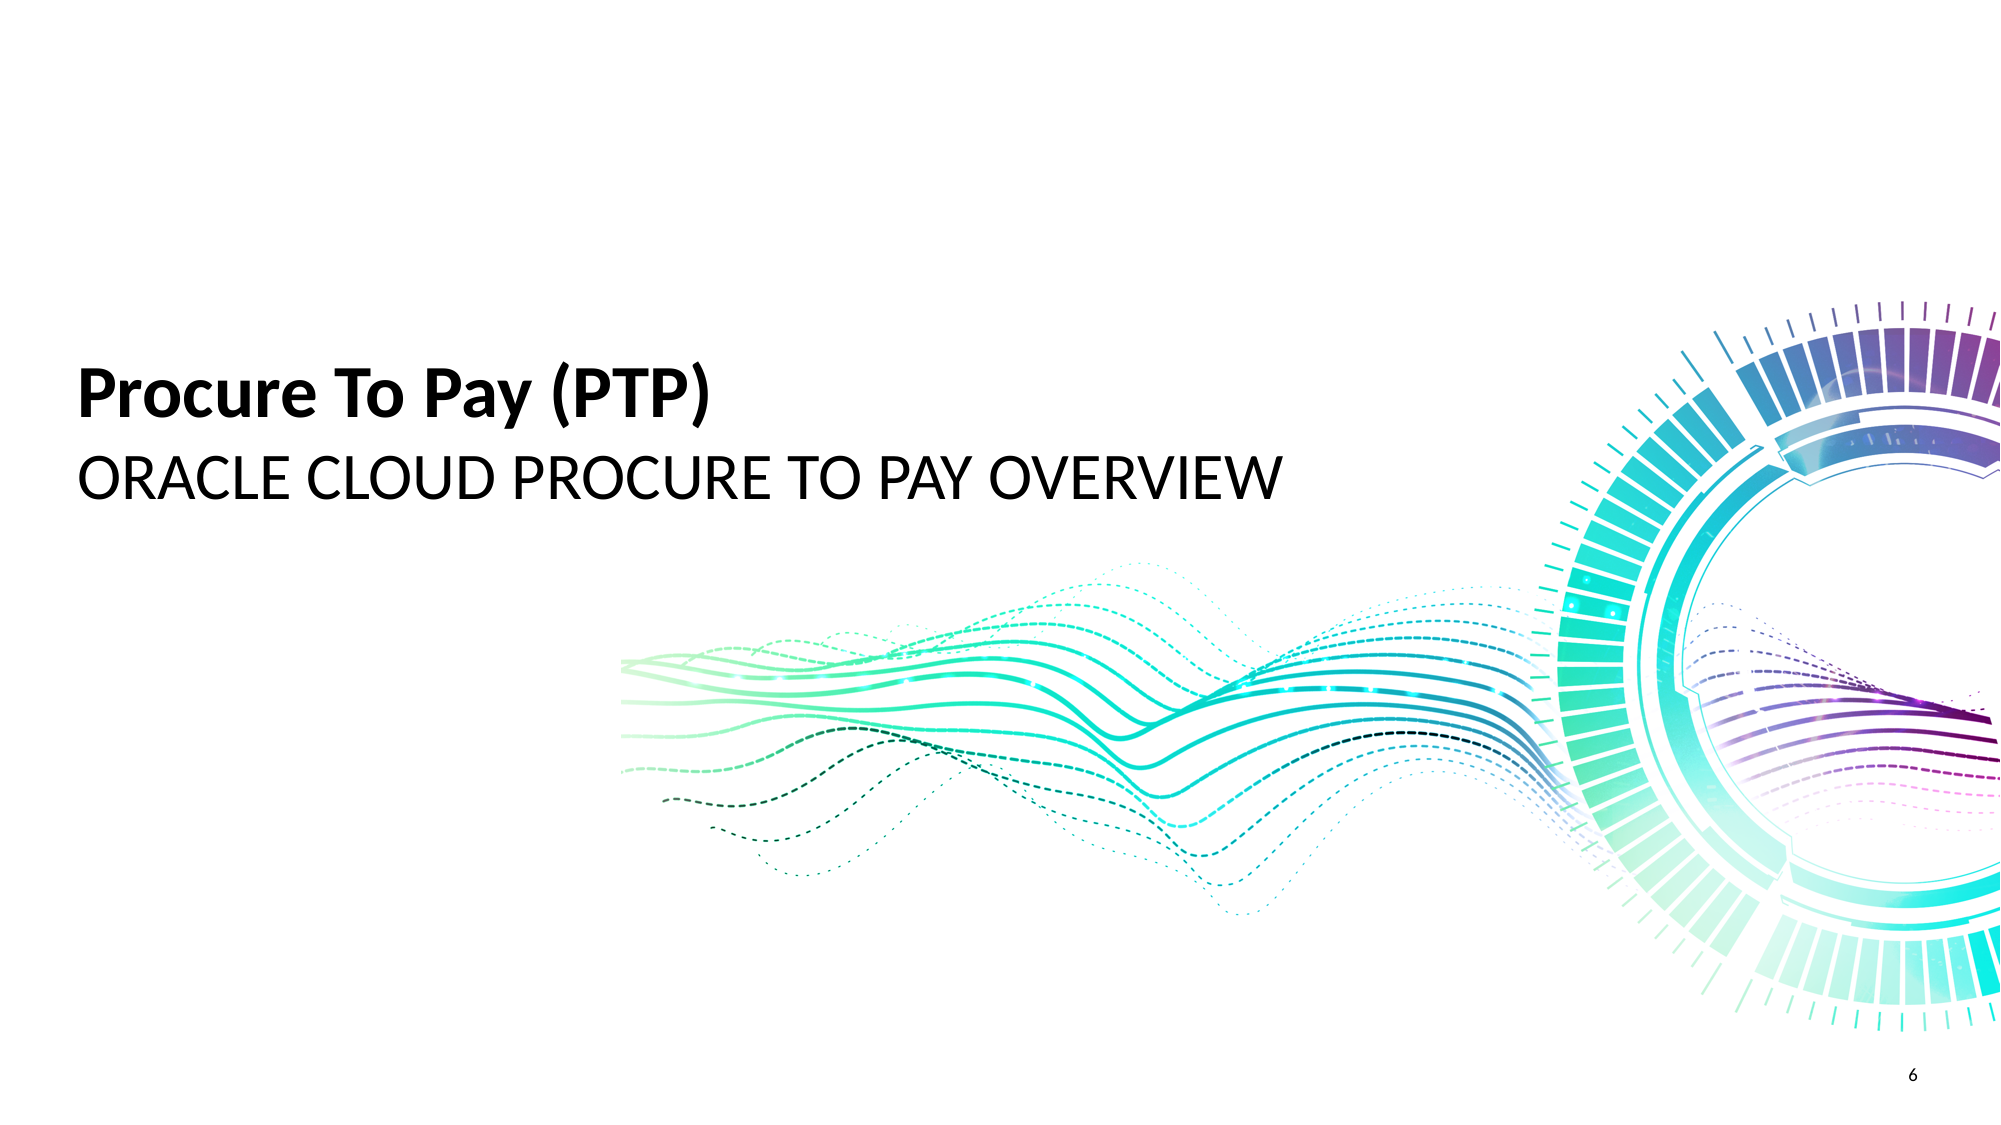

# Procure To Pay (PTP)
ORACLE CLOUD PROCURE TO PAY OVERVIEW